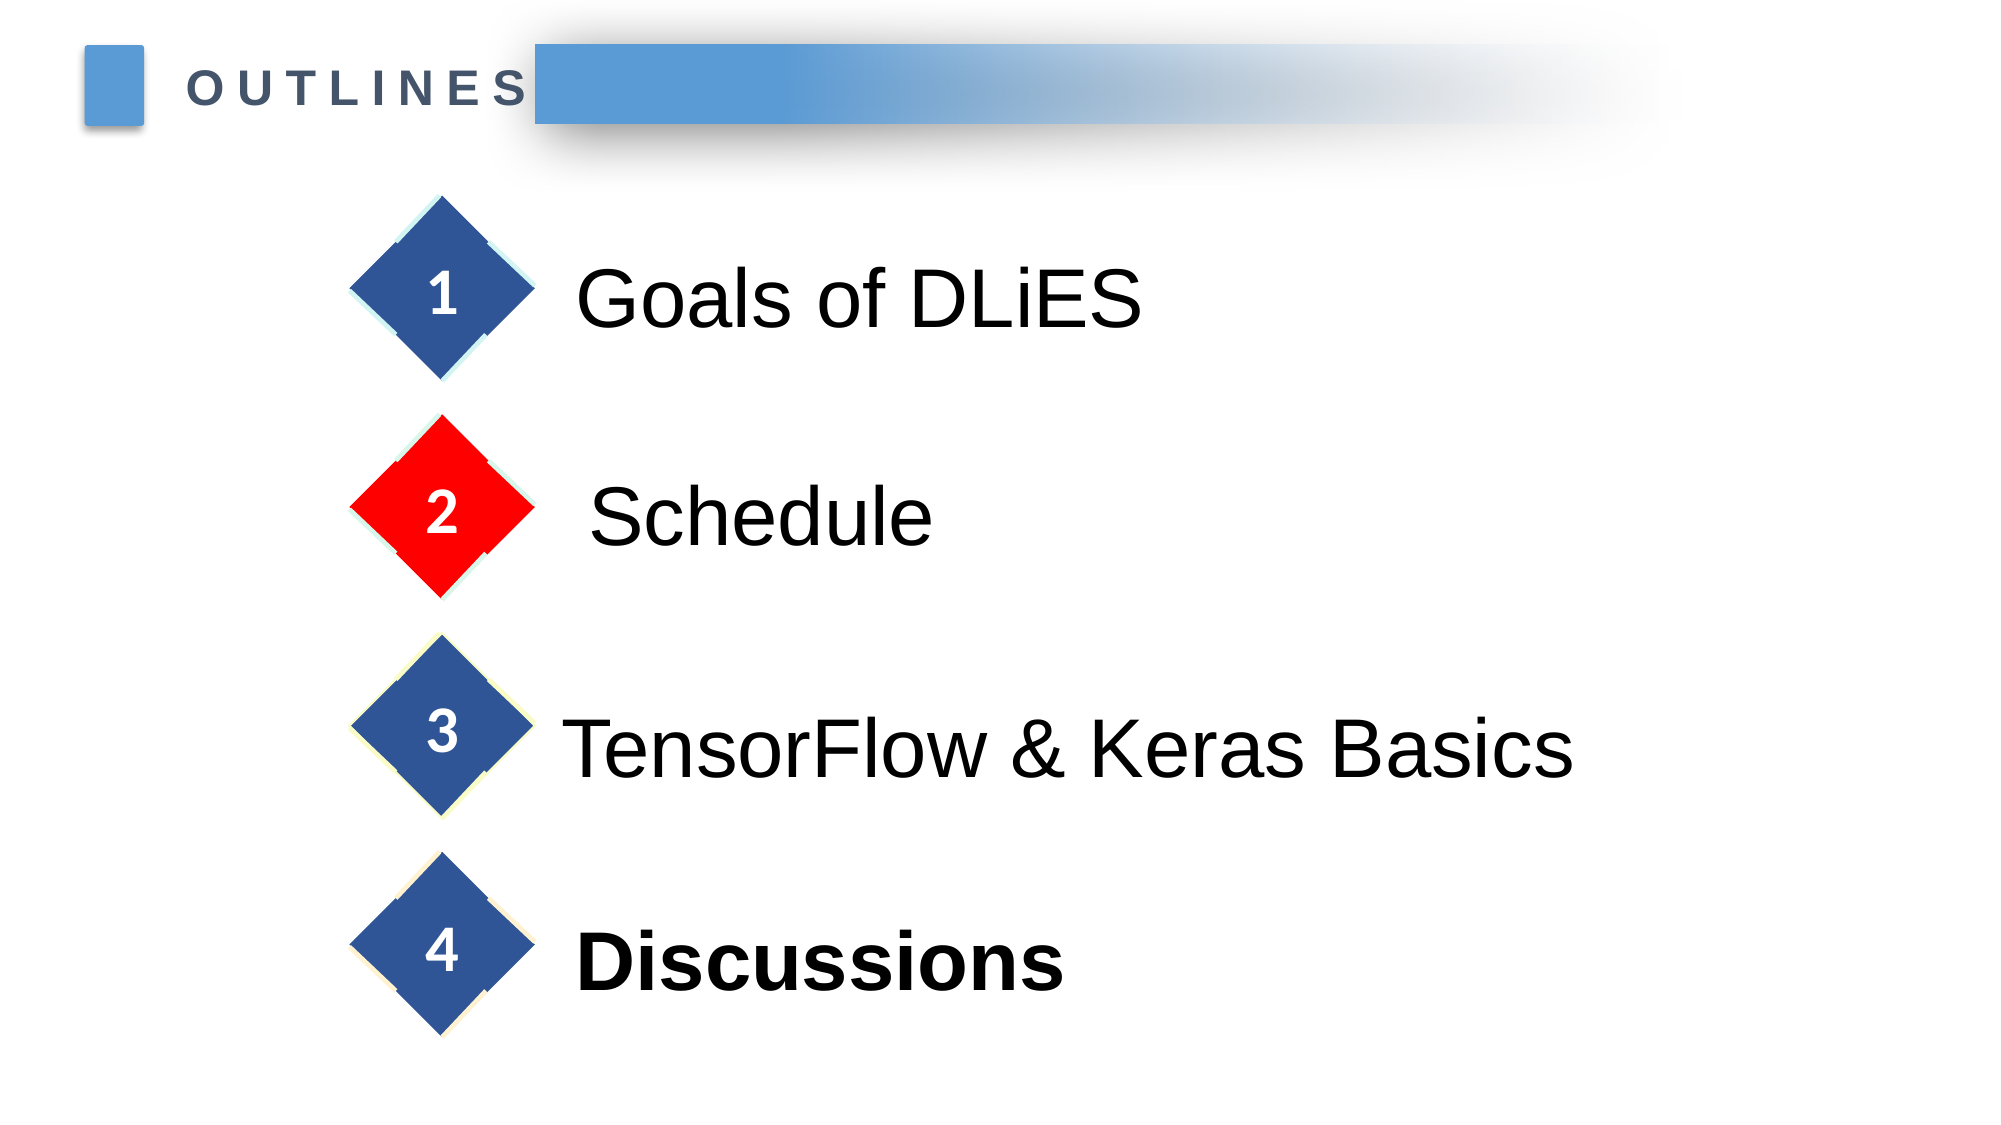

OUTLINES

OUTLINES
1
Goals of DLiES
2
Schedule
3
TensorFlow & Keras Basics
4
Discussions